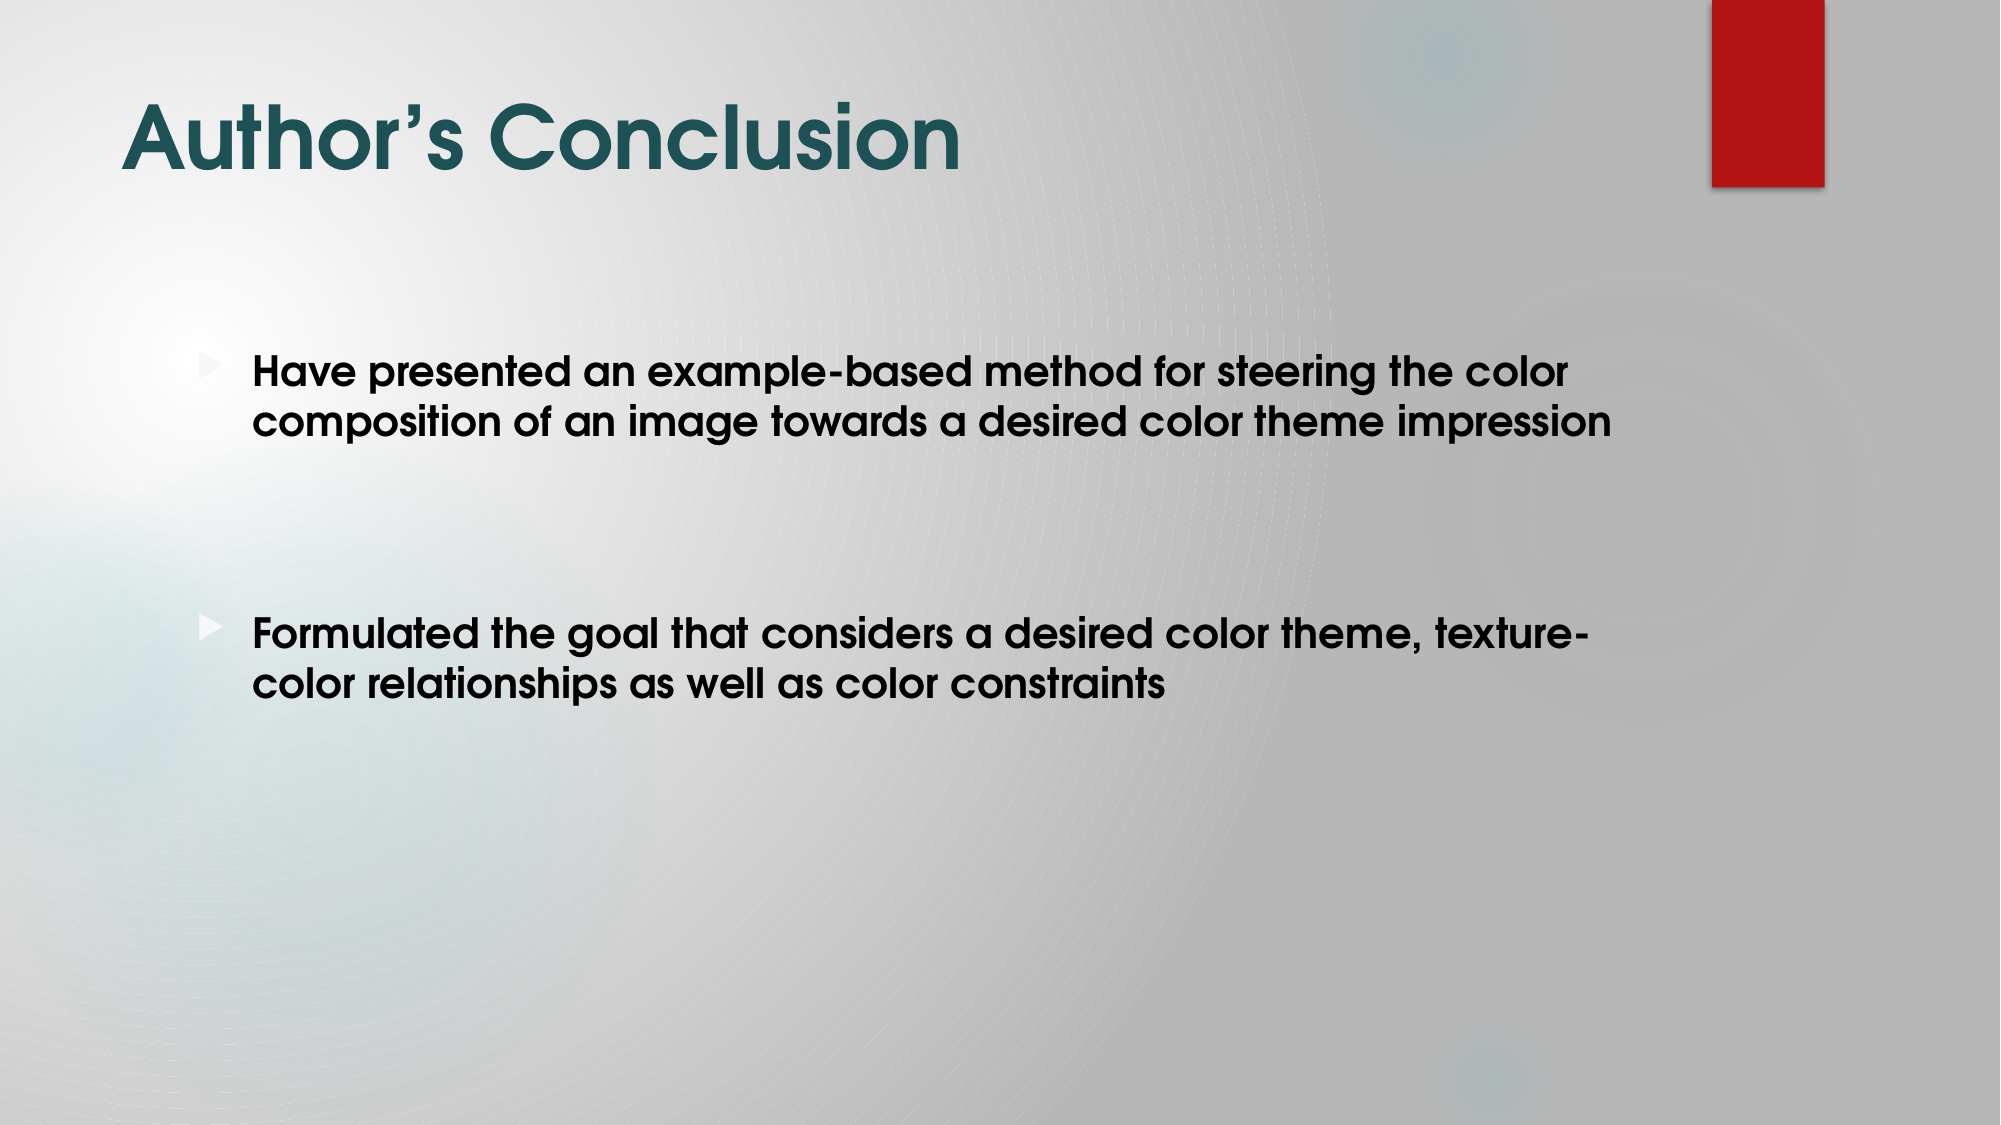

# Author’s Conclusion
Have presented an example-based method for steering the color composition of an image towards a desired color theme impression

Formulated the goal that considers a desired color theme, texture-color relationships as well as color constraints